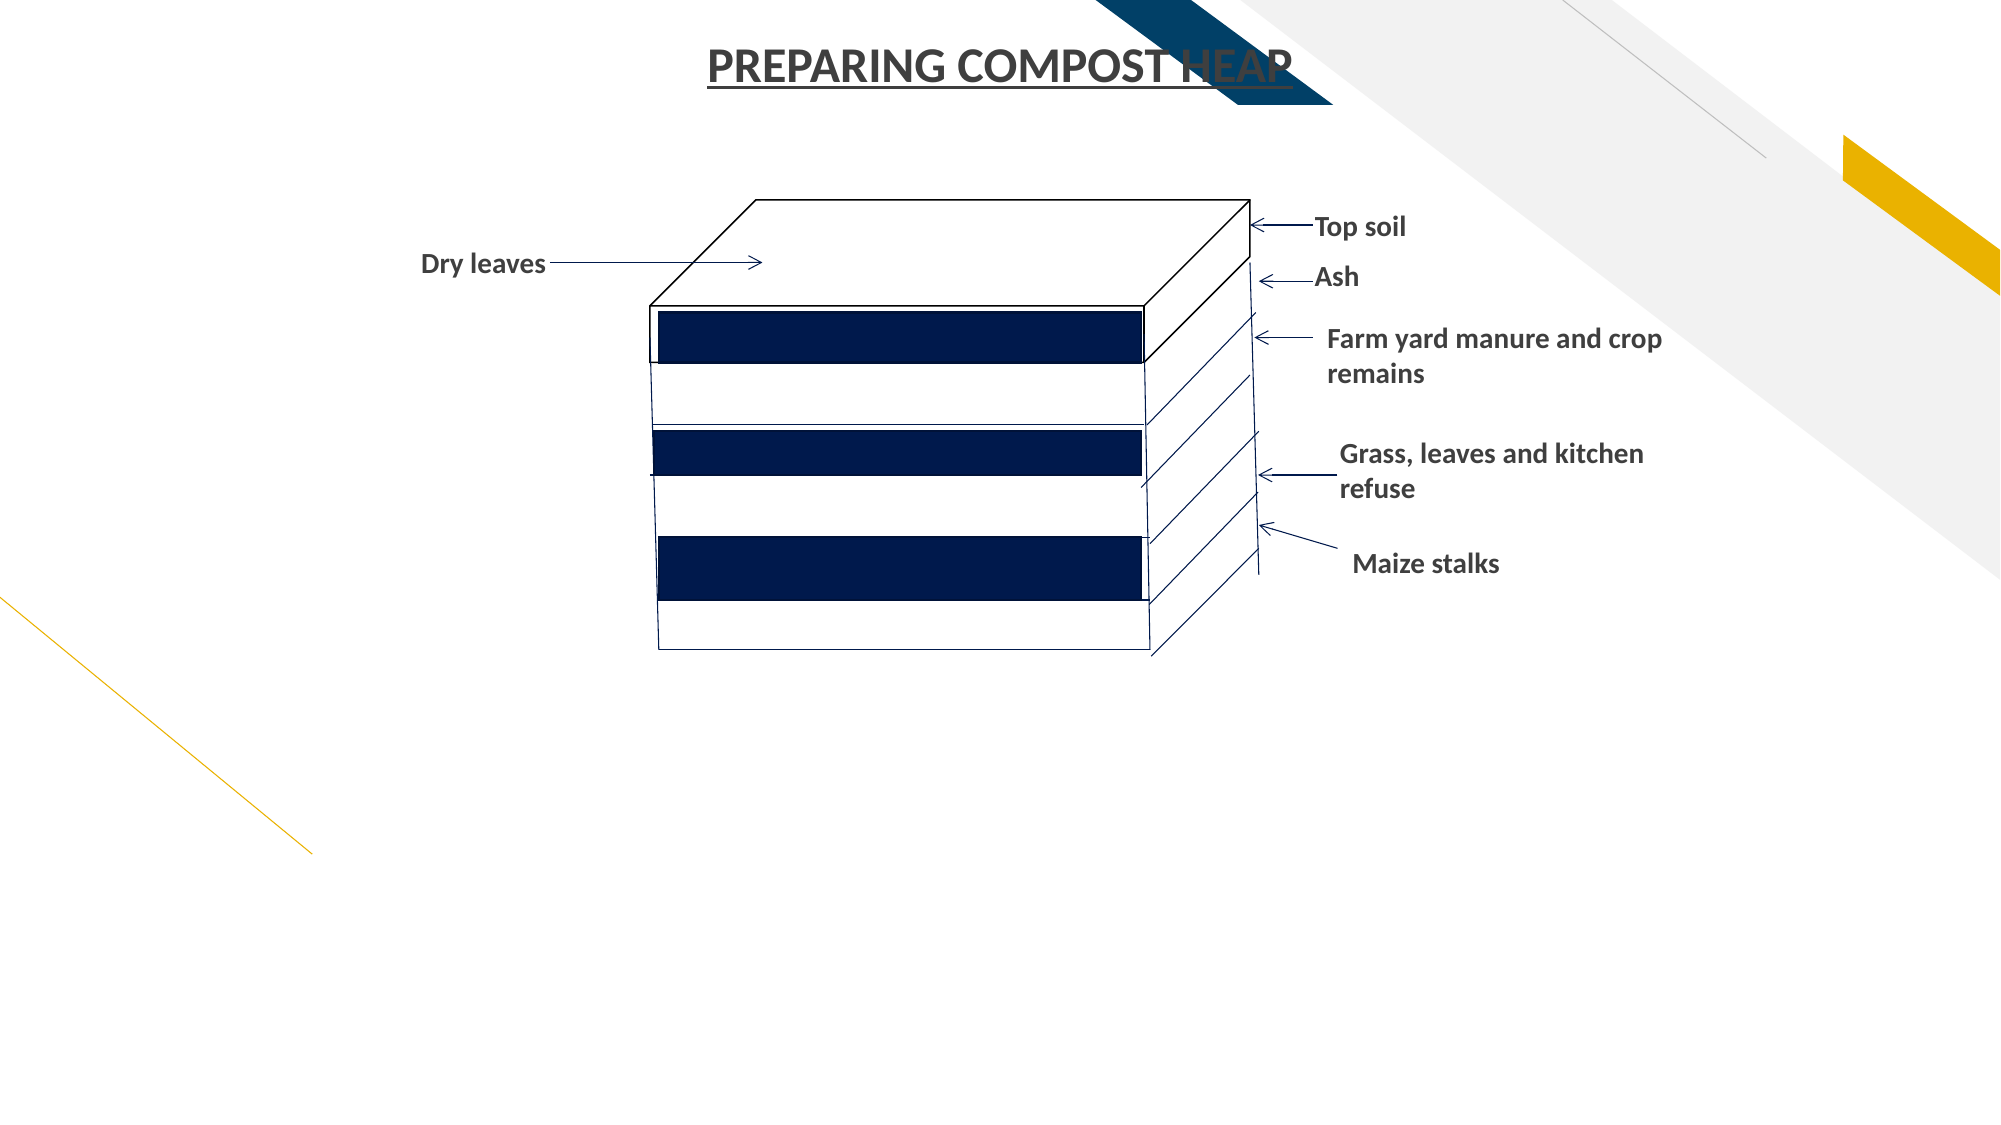

PREPARING COMPOST HEAP
Top soil

Dry leaves
Ash

Farm yard manure and crop remains
Grass, leaves and kitchen refuse

Maize stalks